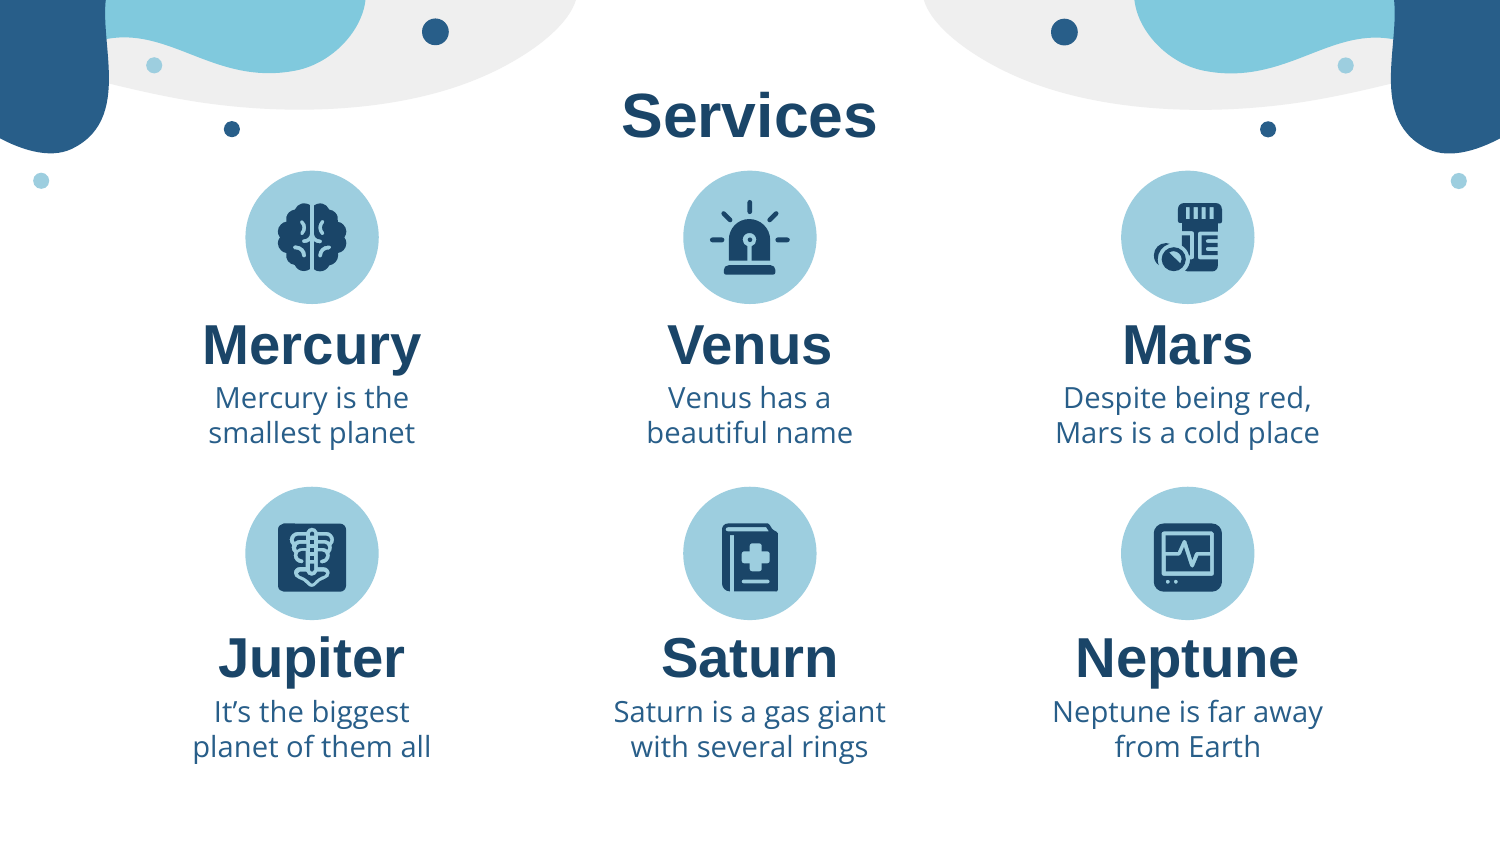

# Services

Mercury
Venus
Mars
Mercury is the smallest planet
Venus has a beautiful name
Despite being red, Mars is a cold place

Jupiter
Saturn
Neptune
It’s the biggest planet of them all
Saturn is a gas giant with several rings
Neptune is far away from Earth